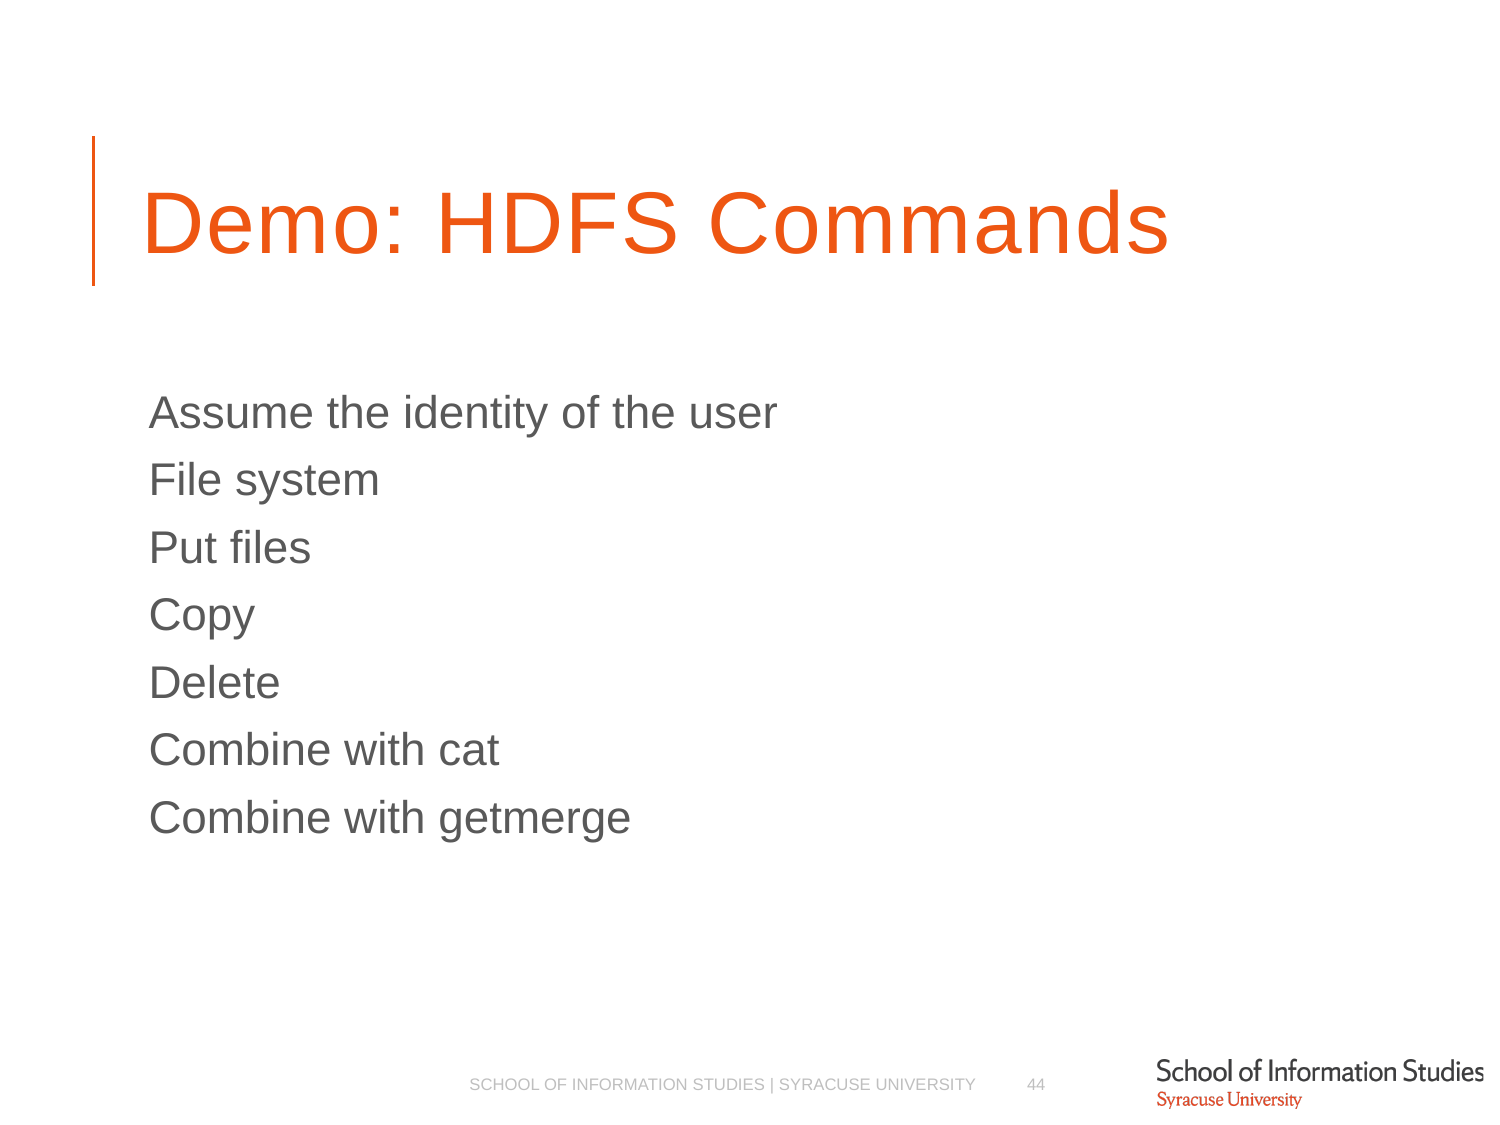

# Demo: HDFS Commands
Assume the identity of the user
File system
Put files
Copy
Delete
Combine with cat
Combine with getmerge
School of Information Studies | Syracuse University
44